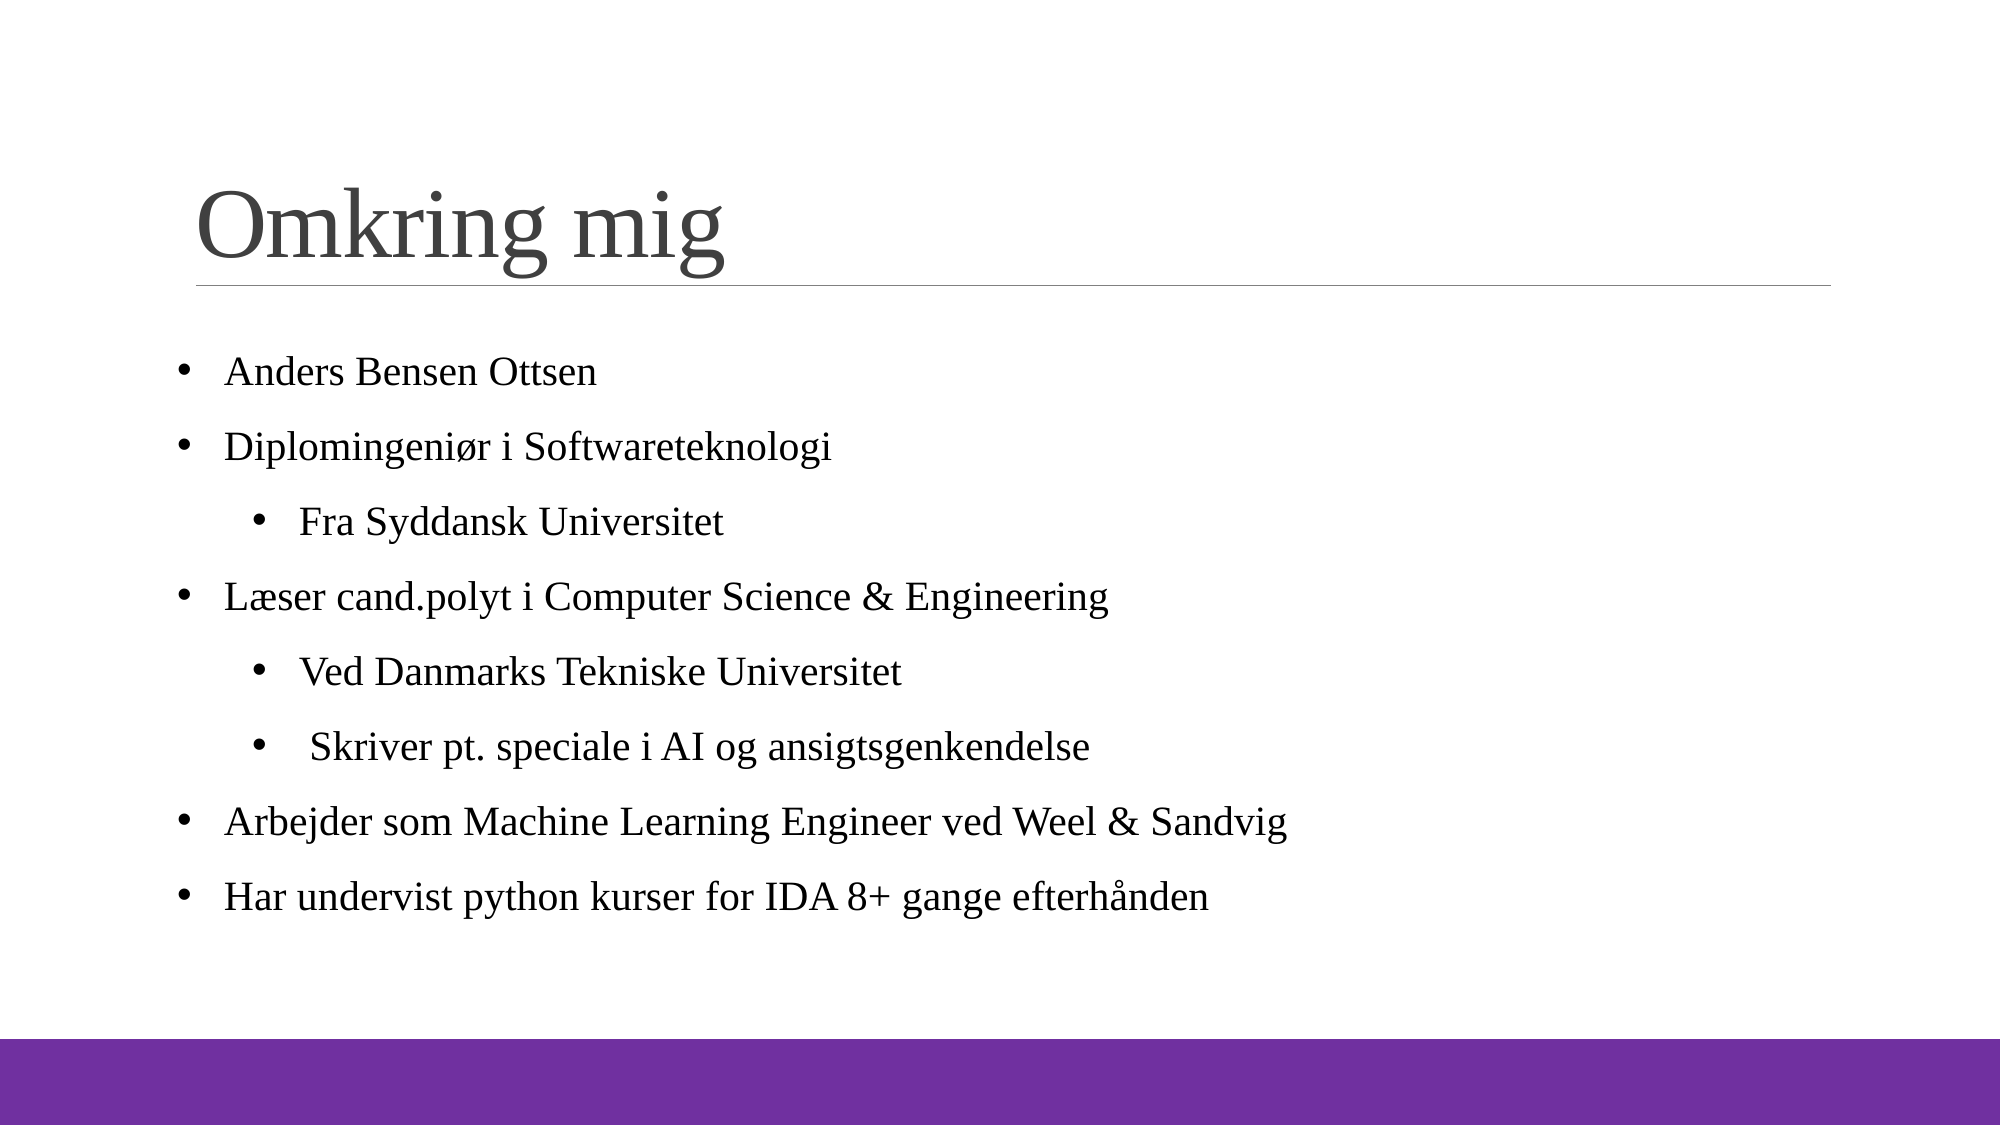

# Omkring mig
Anders Bensen Ottsen
Diplomingeniør i Softwareteknologi
Fra Syddansk Universitet
Læser cand.polyt i Computer Science & Engineering
Ved Danmarks Tekniske Universitet
 Skriver pt. speciale i AI og ansigtsgenkendelse
Arbejder som Machine Learning Engineer ved Weel & Sandvig
Har undervist python kurser for IDA 8+ gange efterhånden